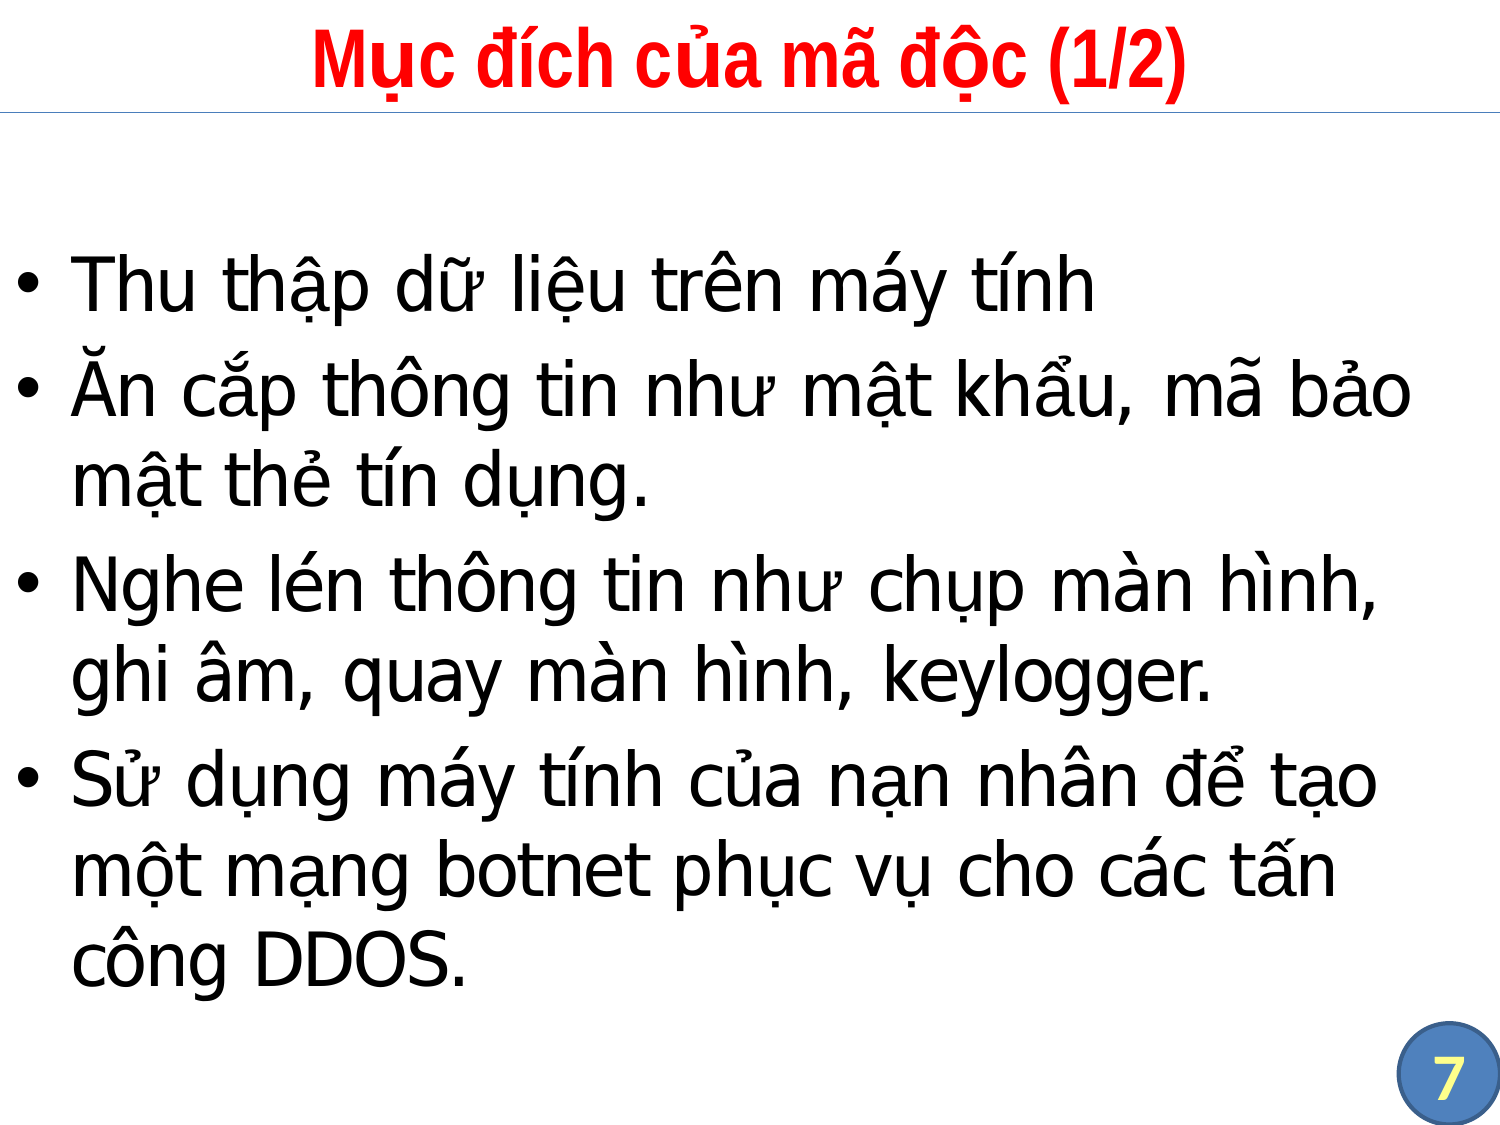

# Mục đích của mã độc (1/2)
Thu thập dữ liệu trên máy tính
Ăn cắp thông tin như mật khẩu, mã bảo mật thẻ tín dụng.
Nghe lén thông tin như chụp màn hình, ghi âm, quay màn hình, keylogger.
Sử dụng máy tính của nạn nhân để tạo một mạng botnet phục vụ cho các tấn công DDOS.
7